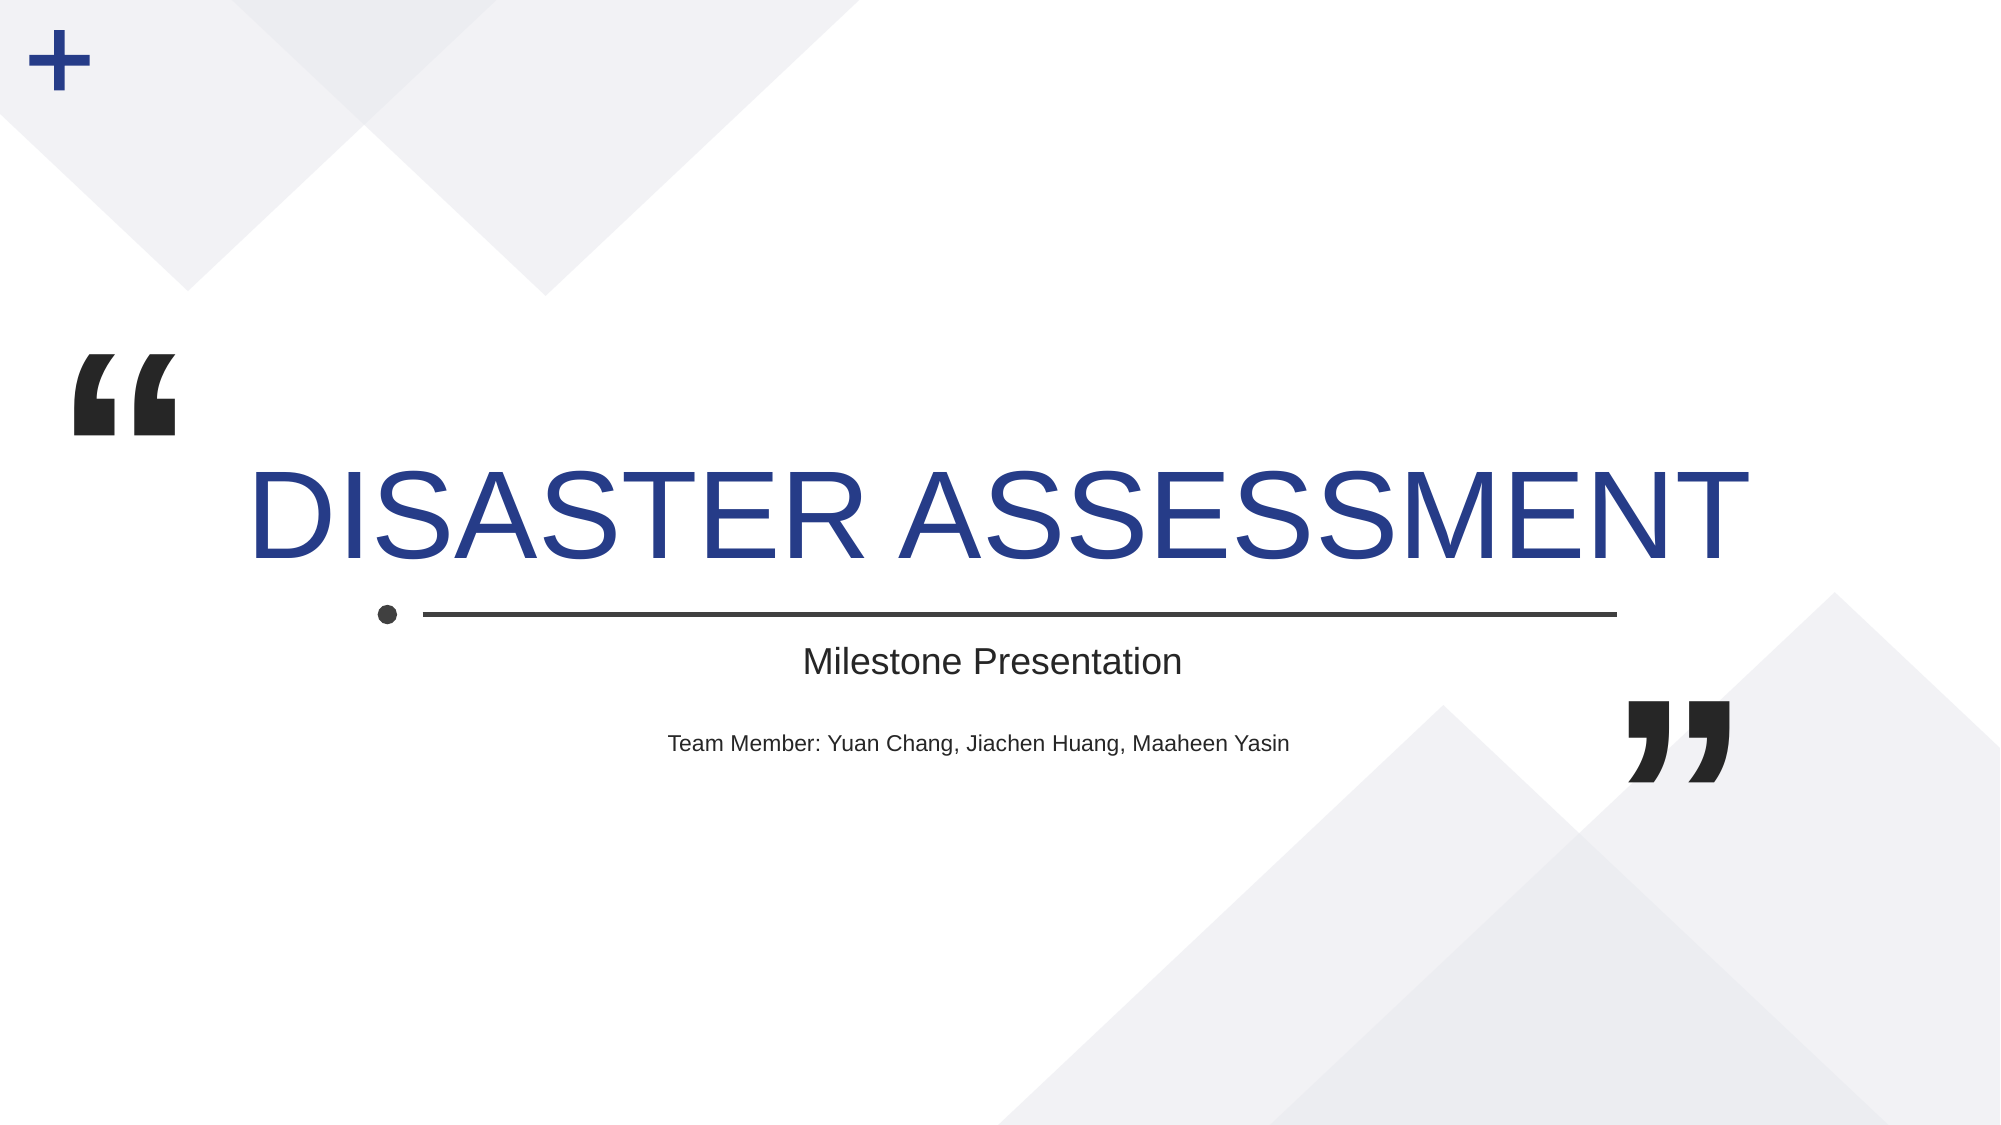

“
DISASTER ASSESSMENT

”

Milestone Presentation
Team Member: Yuan Chang, Jiachen Huang, Maaheen Yasin